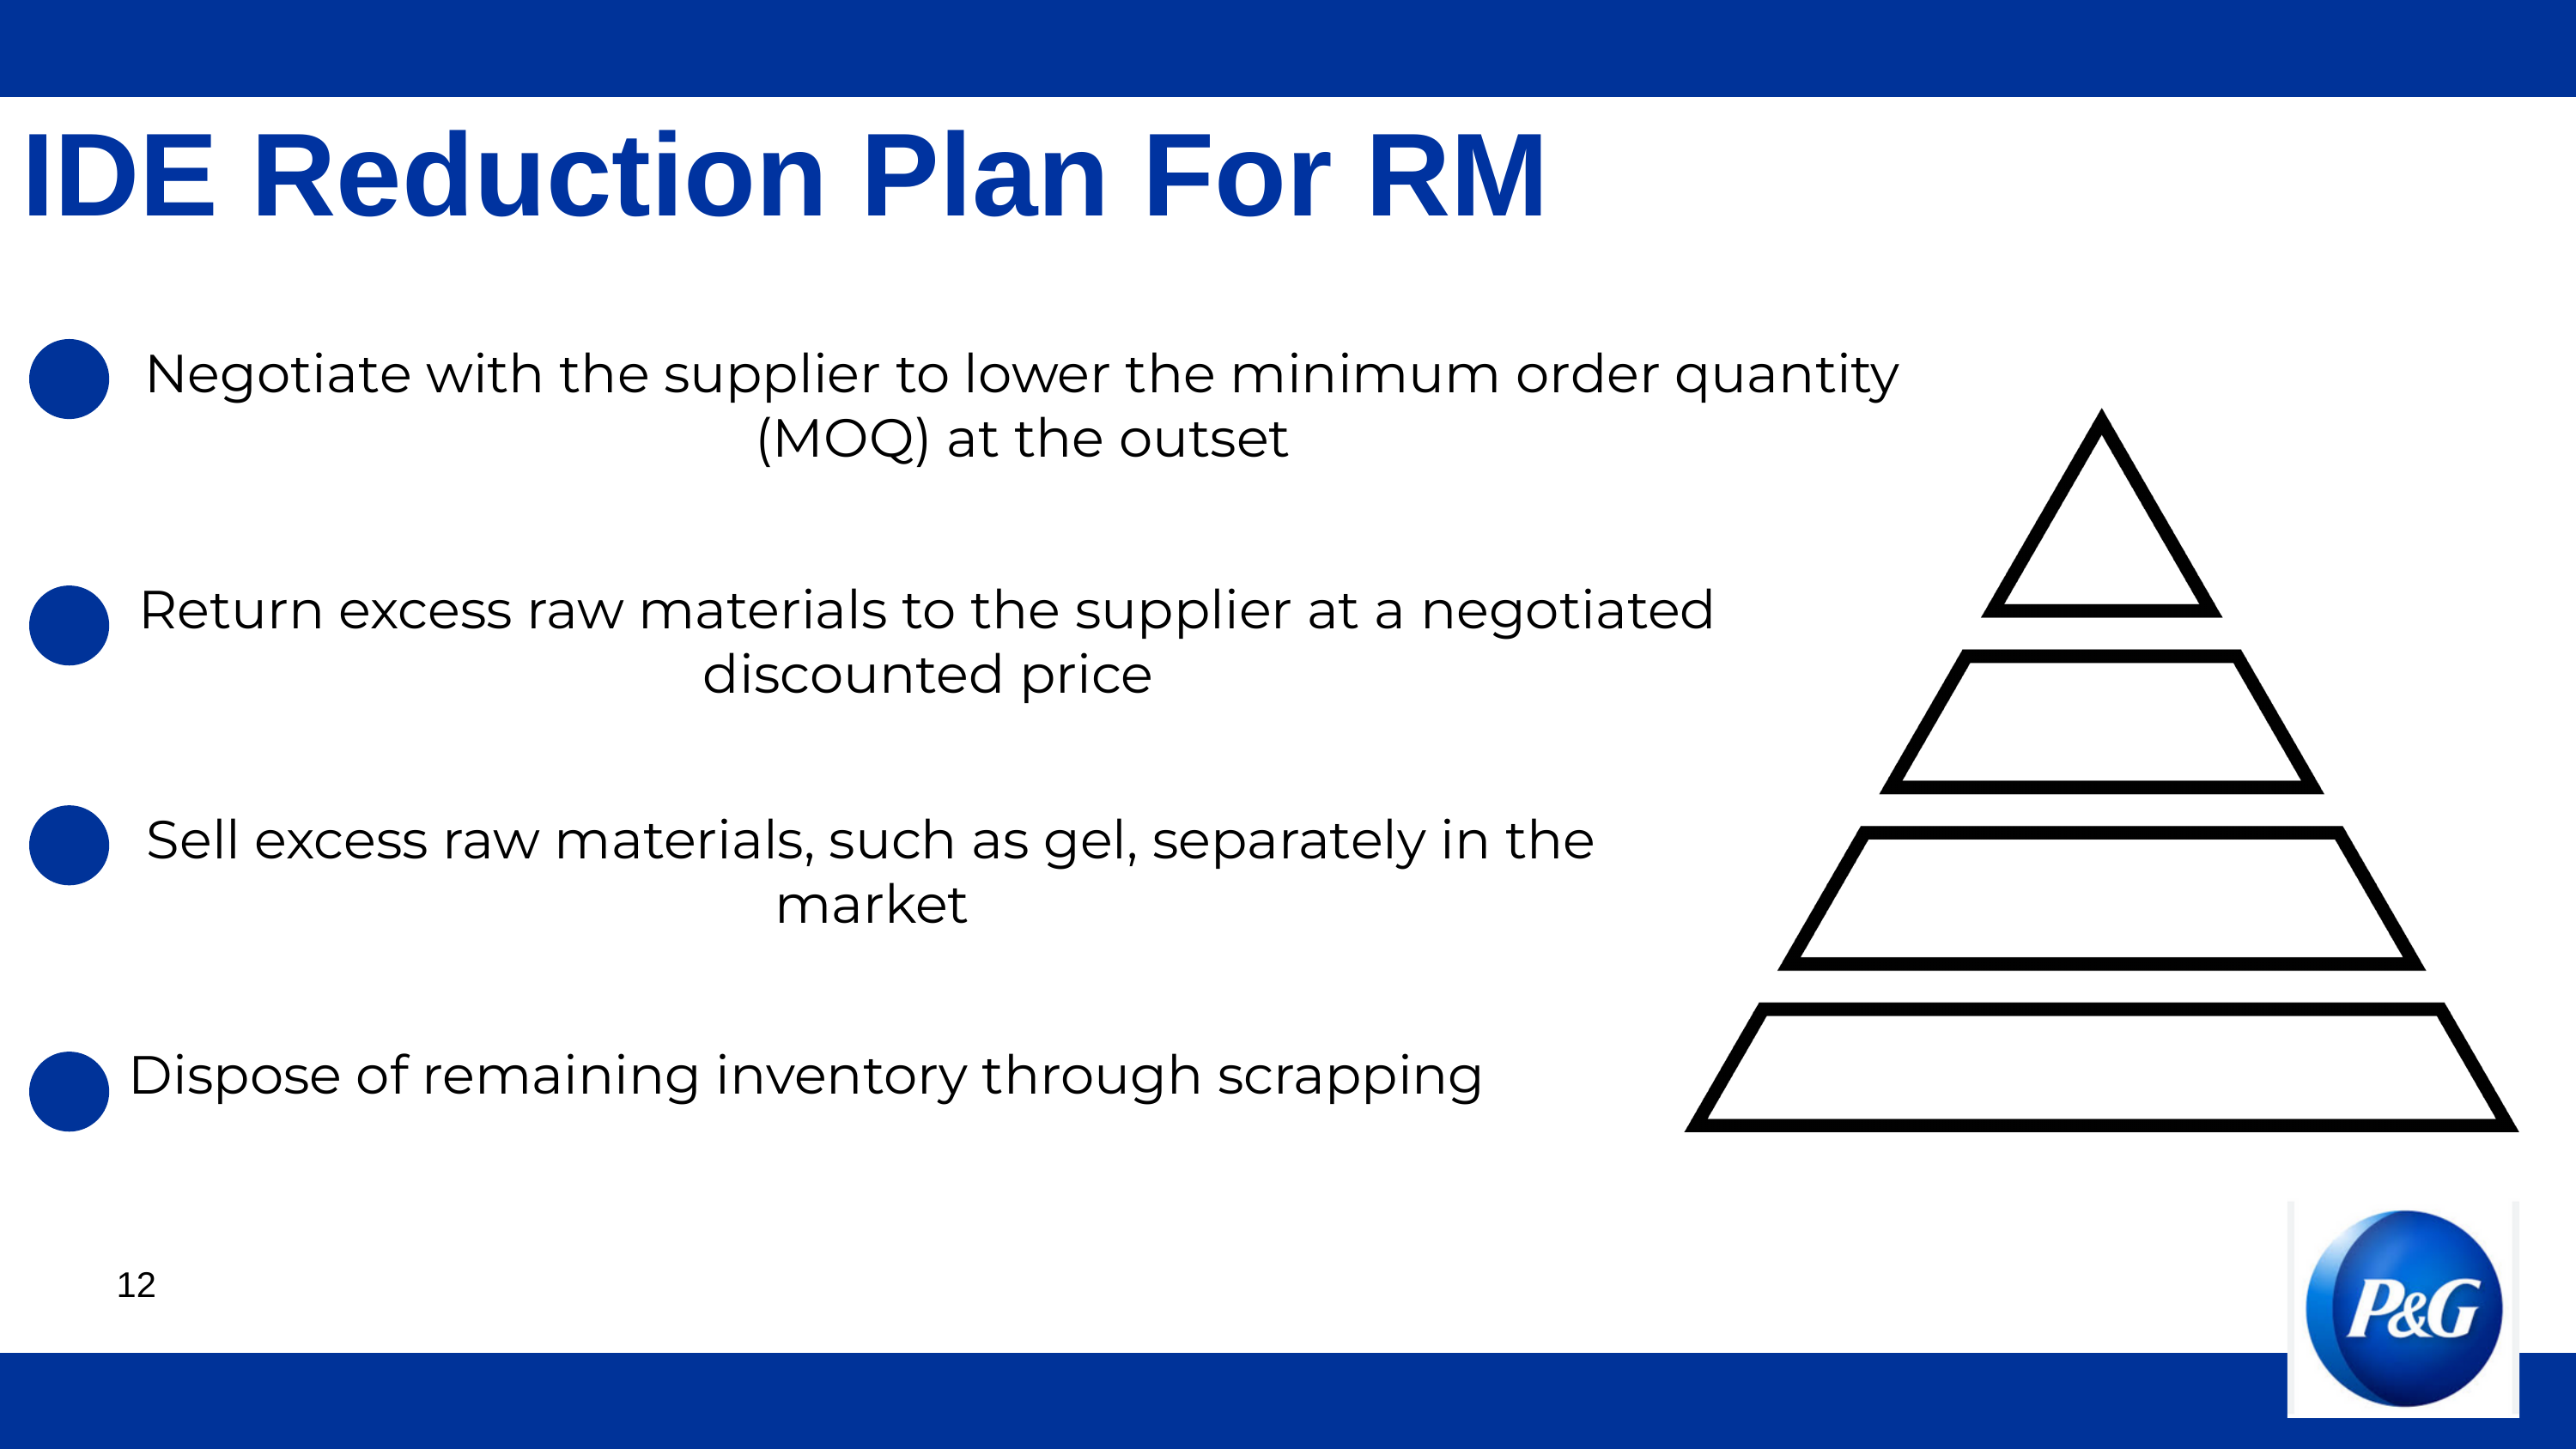

IDE Reduction Plan For RM

Negotiate with the supplier to lower the minimum order quantity (MOQ) at the outset

Return excess raw materials to the supplier at a negotiated discounted price

Sell excess raw materials, such as gel, separately in the market

Dispose of remaining inventory through scrapping

12